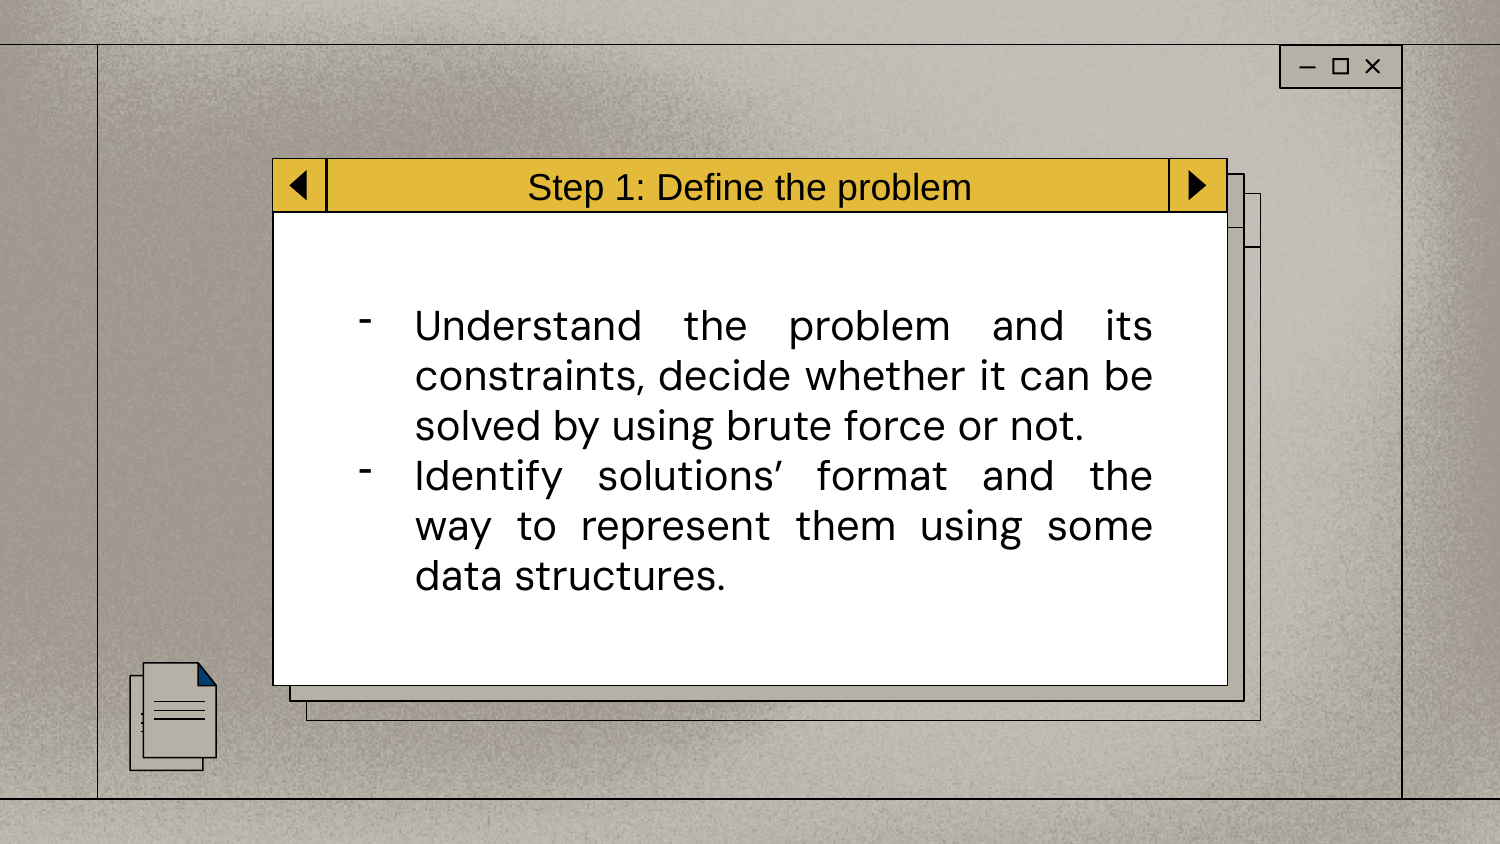

Step 1: Define the problem

Understand the problem and its constraints, decide whether it can be solved by using brute force or not.
Identify solutions’ format and the way to represent them using some data structures.